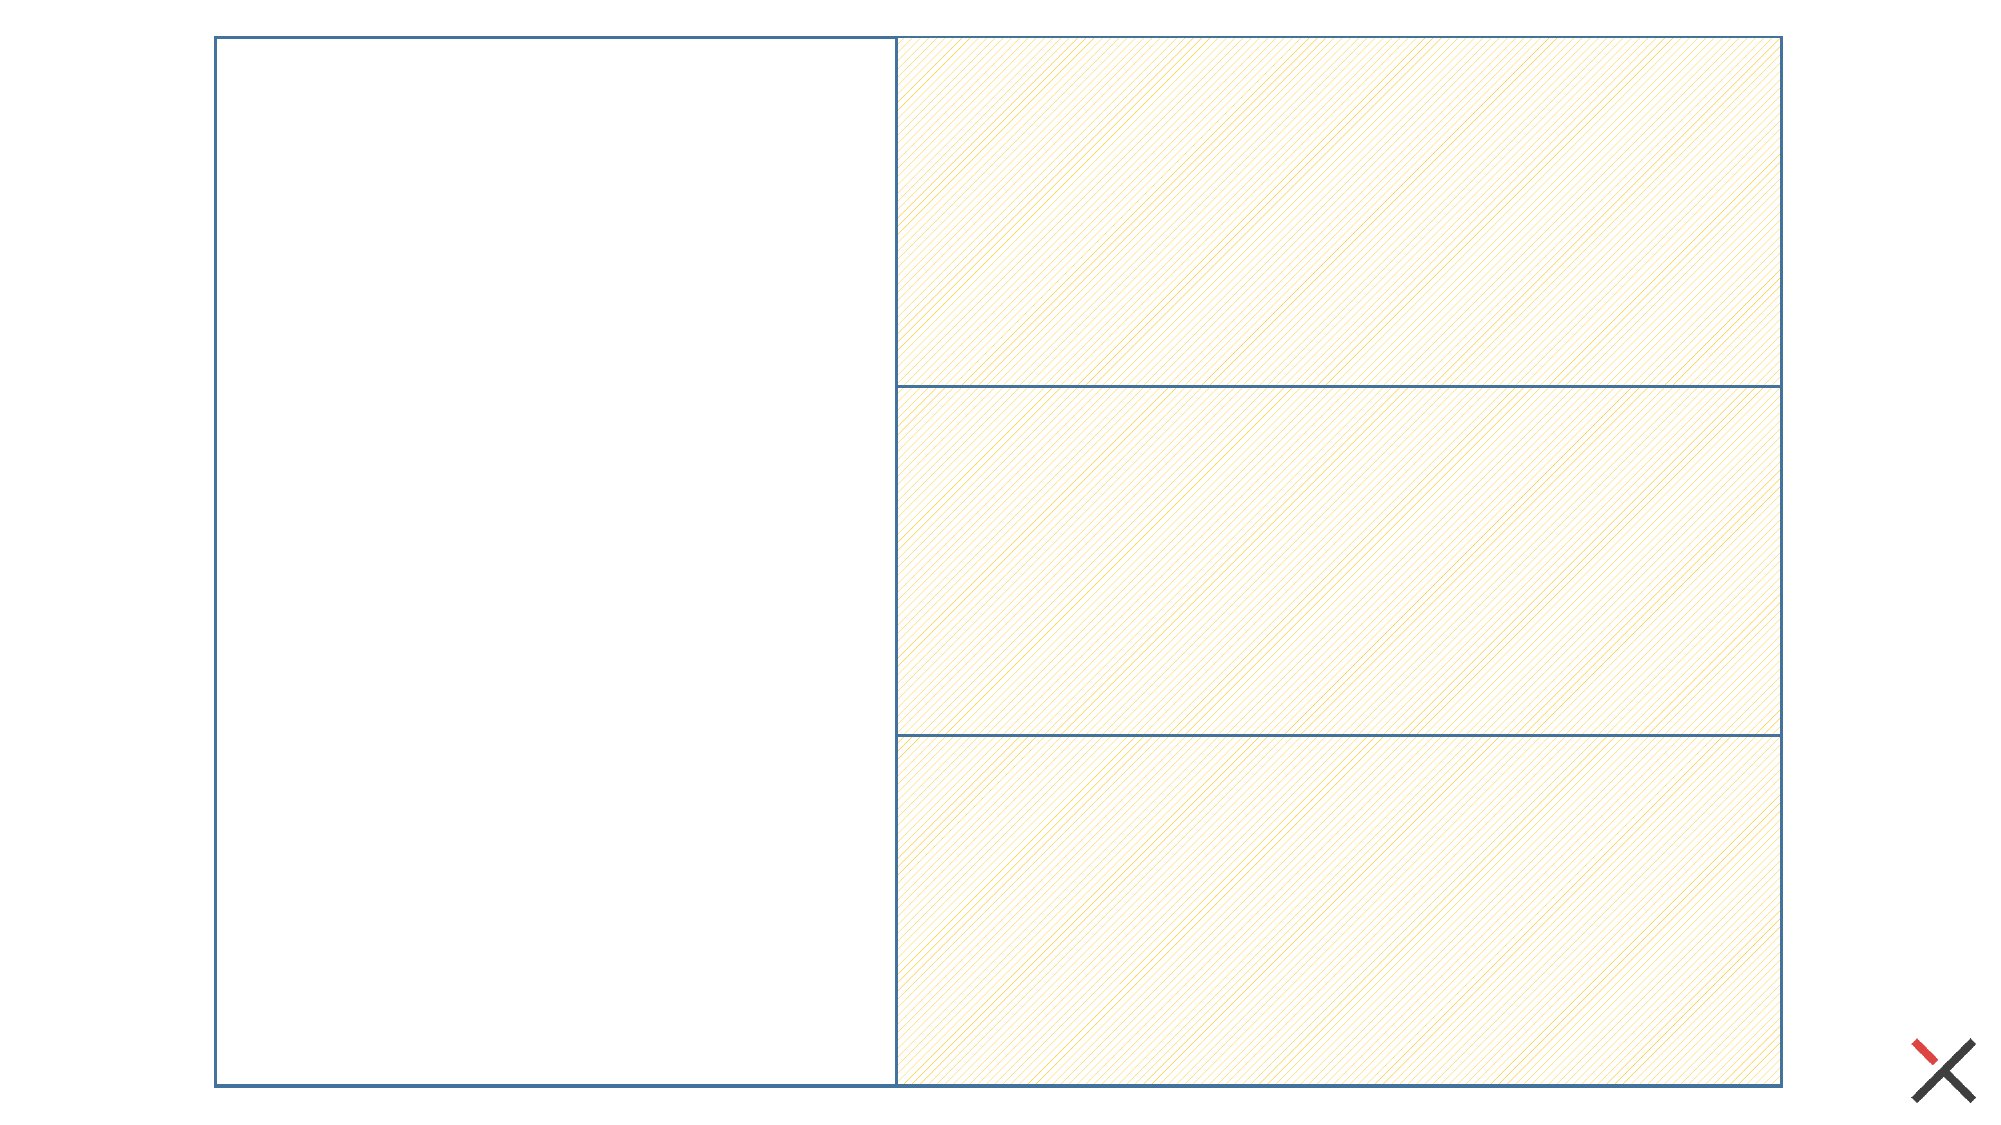

…………
10 21 54 A4 C3 21 00 00 40 CC 2F A4 C3 80 00 00
00 00 00 00 00 00 00 00 00 41 05 04 00 00 00 00
00 40 54 A4 C3 21 00 00 00 00 00 00 00 00 00 00
00 00 00 00 00 00 00 00 00 41 05 04 00 00 00 00
30 21 54 A4 C3 21 00 00 00 00 00 00 00 00 00 00
00 00 00 00 00 00 00 00 00 41 05 04 00 00 00 00
…………

41 41 41 41 41 41 41 41 41 41 41 41 41 41 41 41
41 41 41 41 41 41 41 41 41 41 41 41 41 41 41 41
41 41 41 41 41 41 41 41 41 41 41 41 41 41 41 41
41 41 41 41 41 41 41 41 41 41 41 41 41 41 41 41
41 41 41 41 41 41 41 41 41 41 41 41 41 41 41 41
…………

41 41 41 41 41 41 41 41 41 41 41 41 41 41 41 41
41 41 41 41 41 41 41 41 41 41 41 41 41 41 41 41
41 41 41 41 41 41 41 41 41 41 41 41 41 41 41 41
41 41 41 41 41 41 41 41 41 41 41 41 41 41 41 41
41 41 41 41 41 41 41 41 41 41 41 41 41 41 41 41
…………